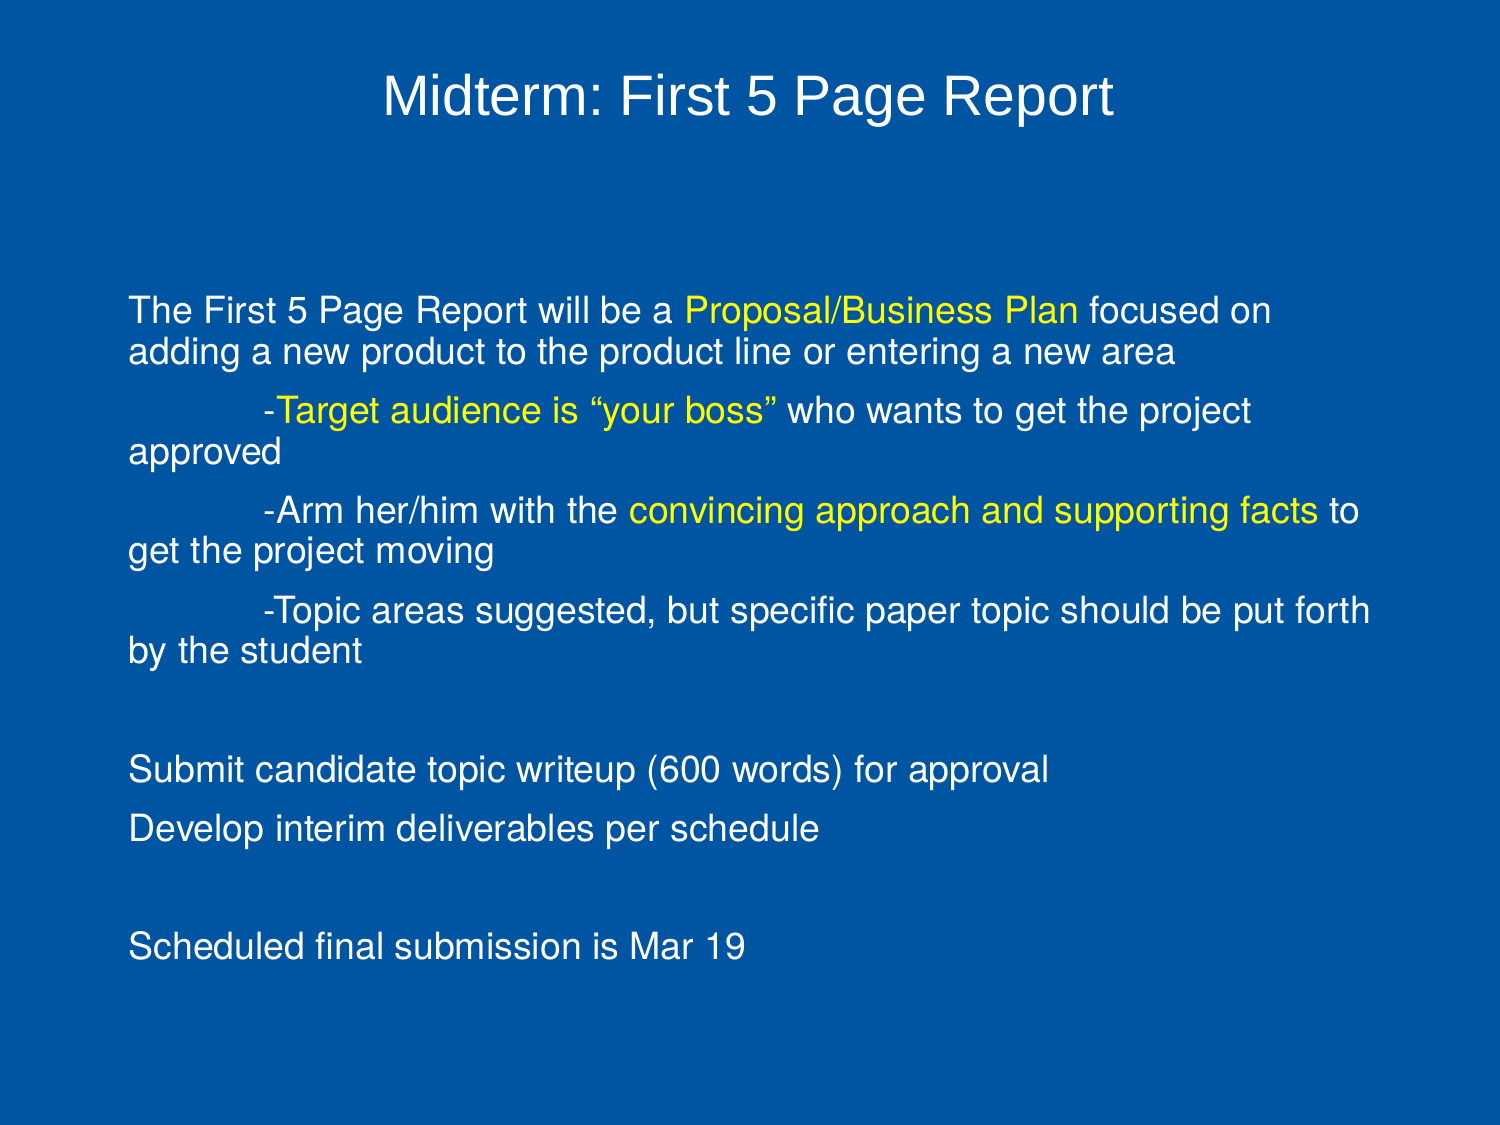

# Midterm: First 5 Page Report
The First 5 Page Report will be a Proposal/Business Plan focused on adding a new product to the product line or entering a new area
	-Target audience is “your boss” who wants to get the project approved
	-Arm her/him with the convincing approach and supporting facts to get the project moving
	-Topic areas suggested, but specific paper topic should be put forth by the student

Submit candidate topic writeup (600 words) for approval
Develop interim deliverables per schedule

Scheduled final submission is Mar 19